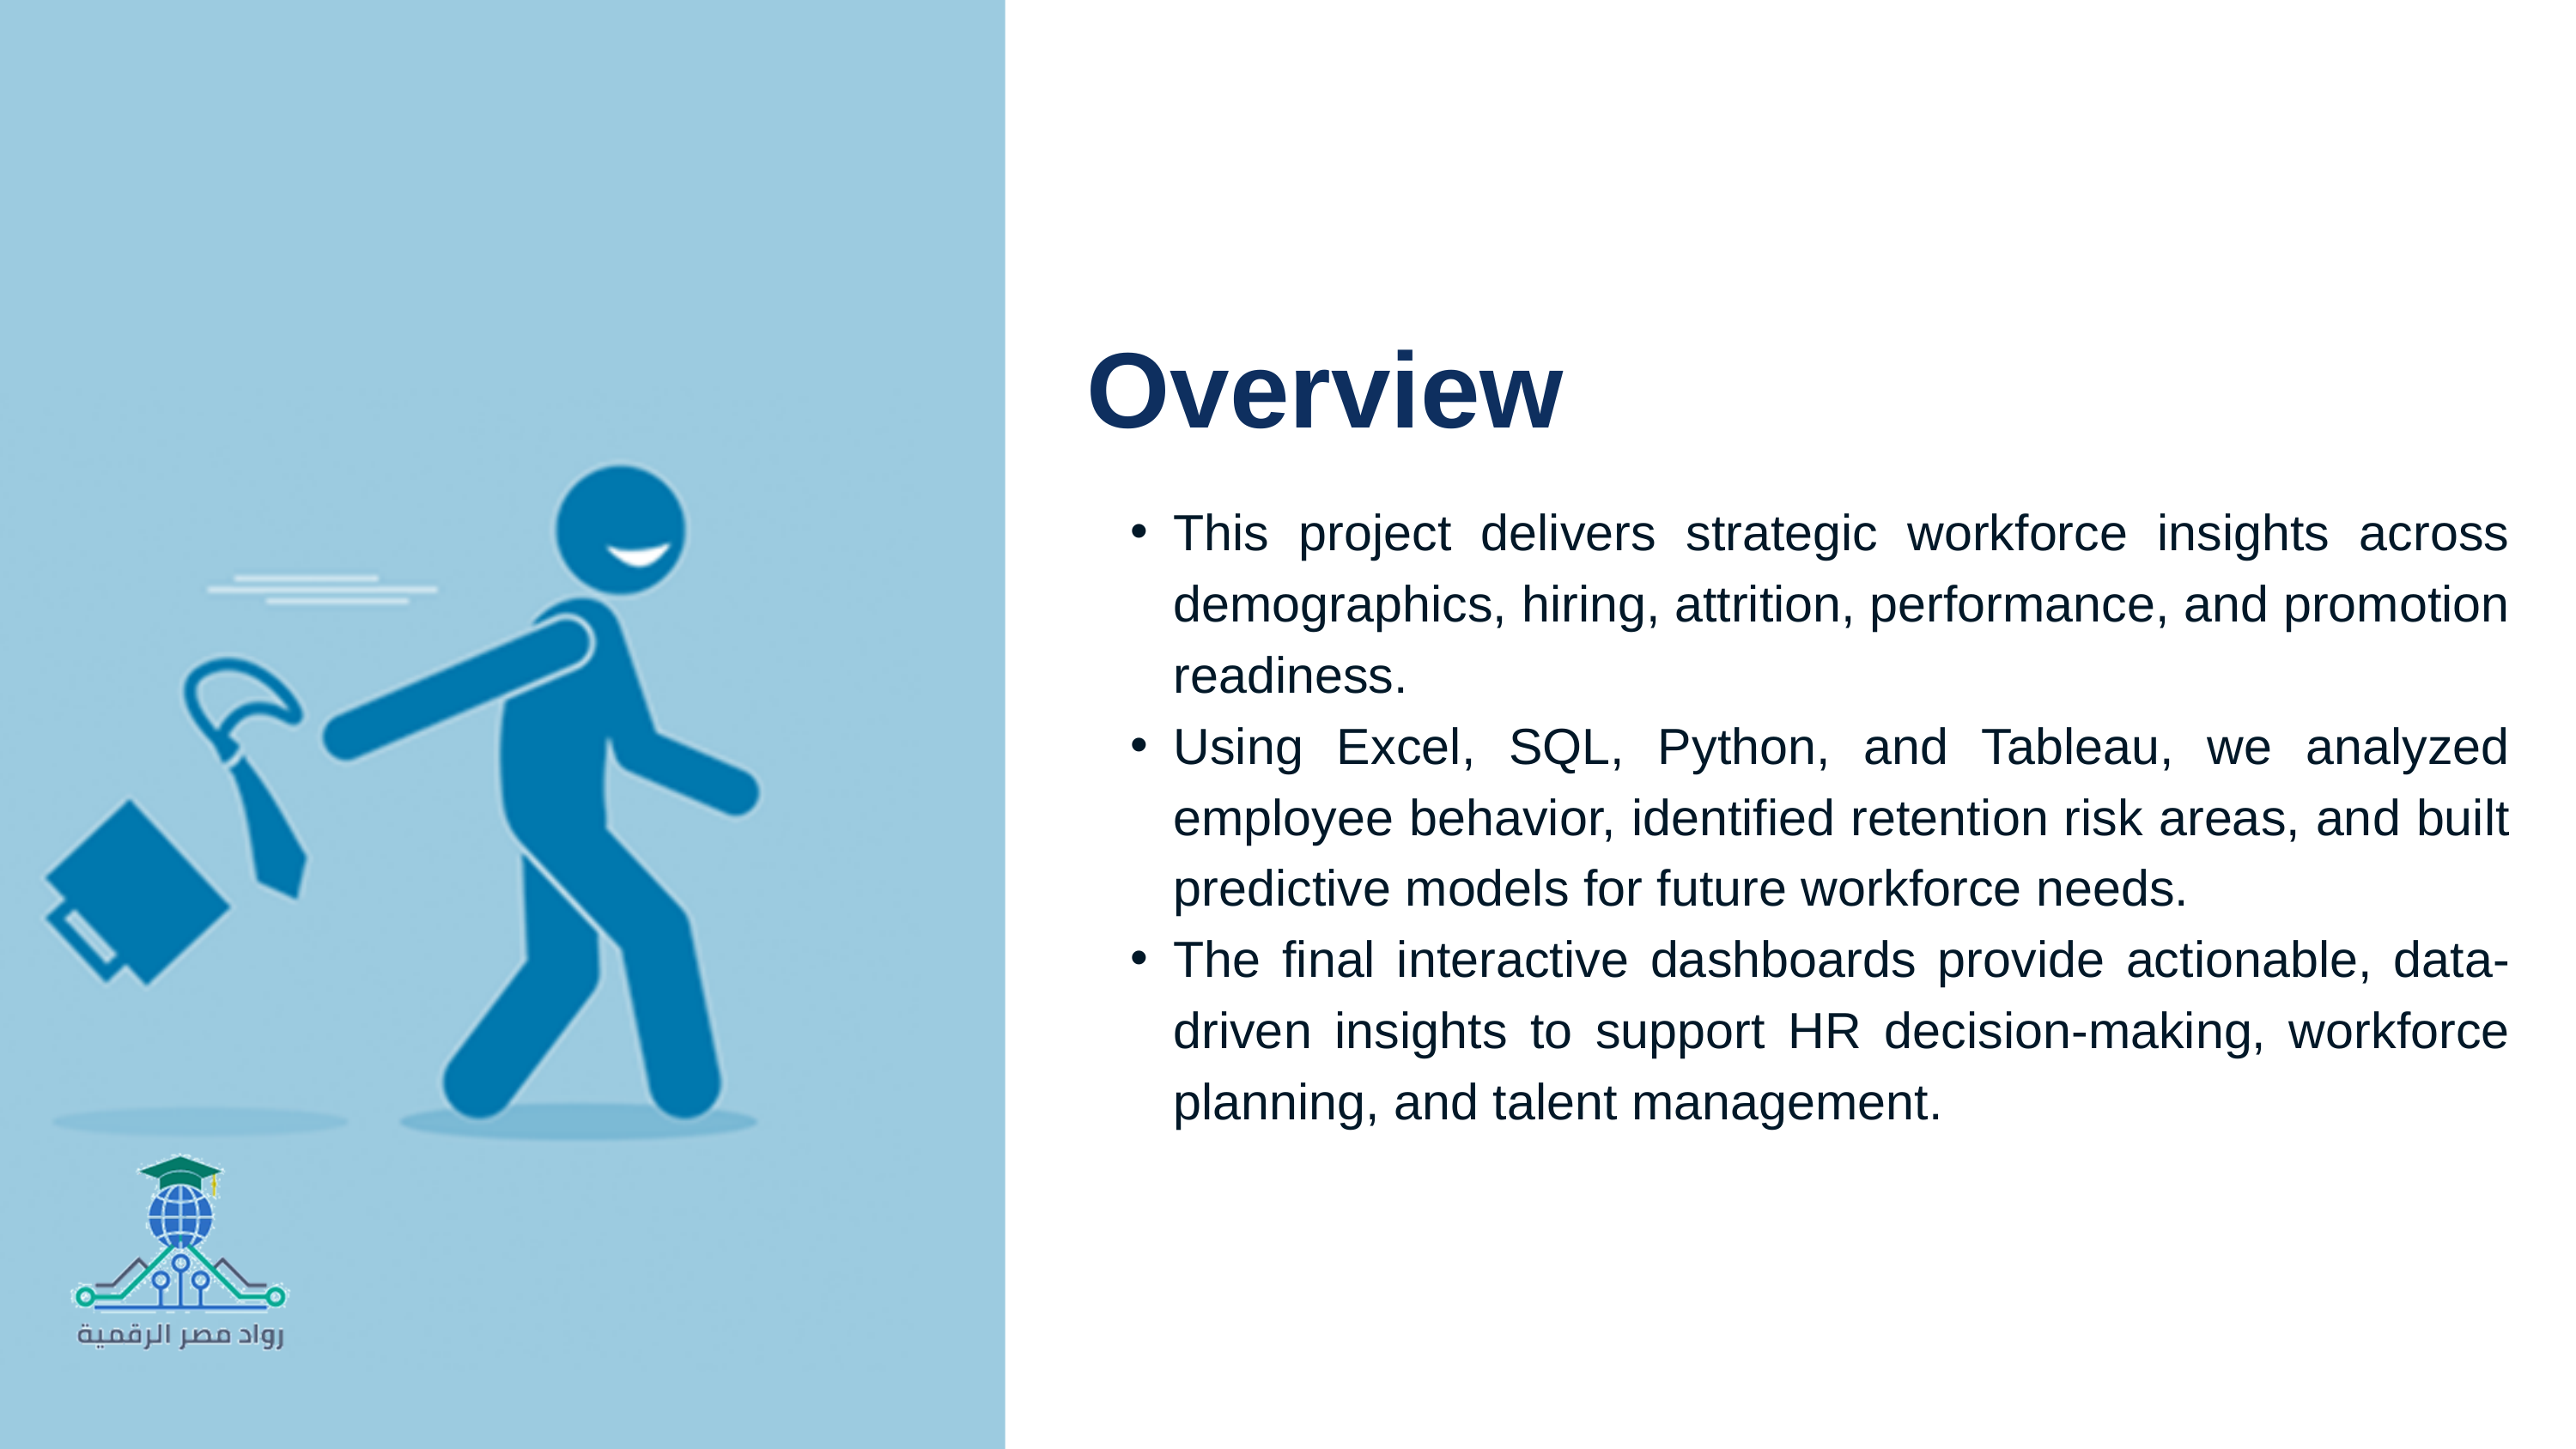

Overview
This project delivers strategic workforce insights across demographics, hiring, attrition, performance, and promotion readiness.
Using Excel, SQL, Python, and Tableau, we analyzed employee behavior, identified retention risk areas, and built predictive models for future workforce needs.
The final interactive dashboards provide actionable, data-driven insights to support HR decision-making, workforce planning, and talent management.